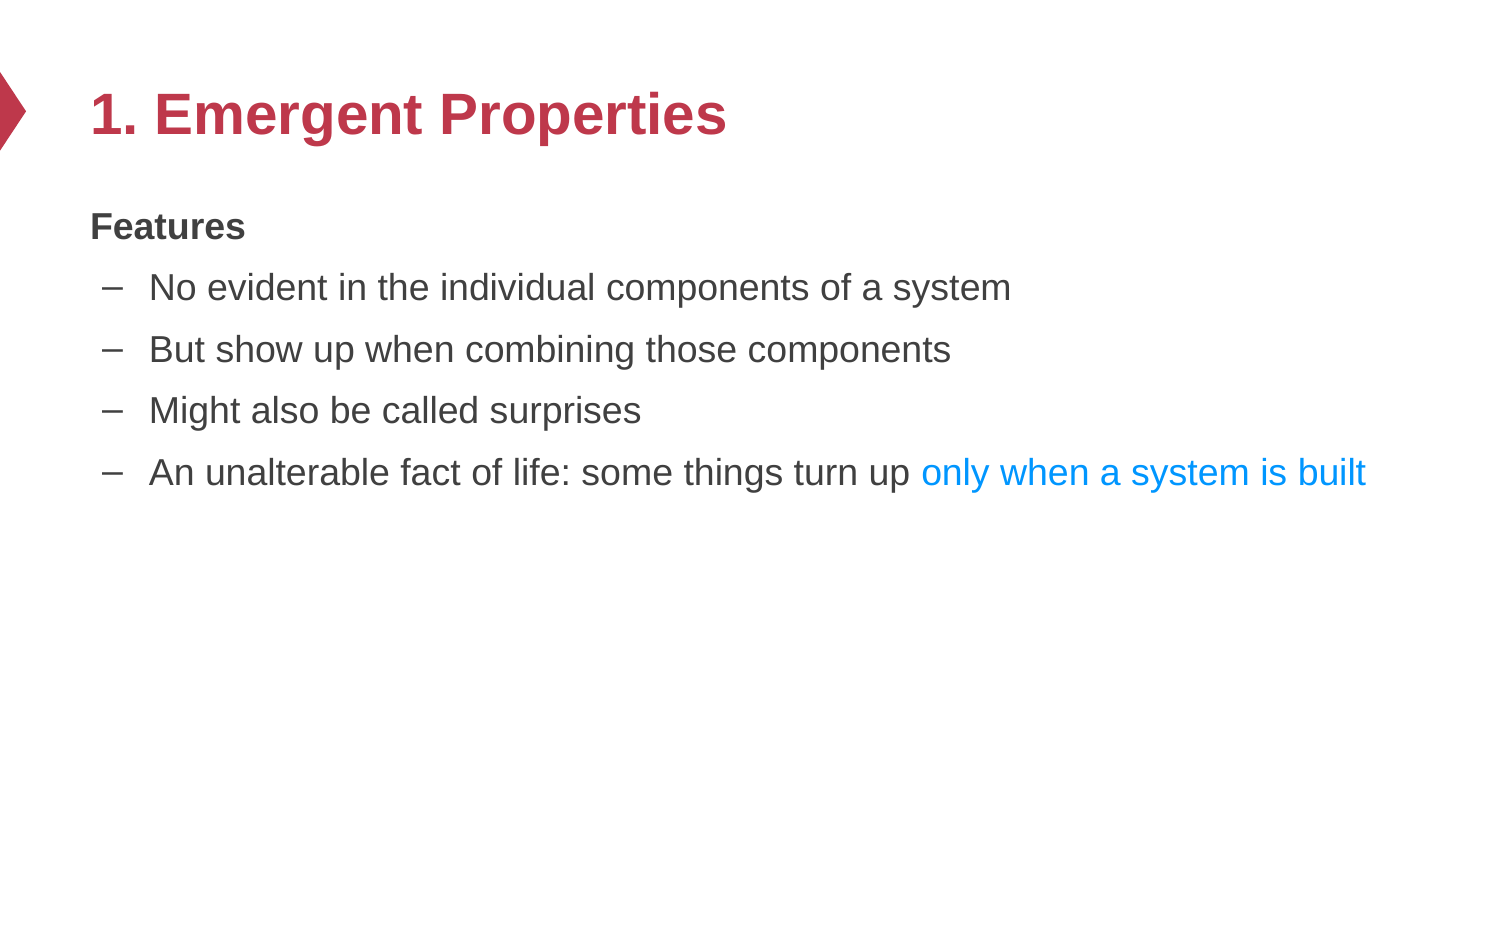

# 1. Emergent Properties
Features
No evident in the individual components of a system
But show up when combining those components
Might also be called surprises
An unalterable fact of life: some things turn up only when a system is built
44